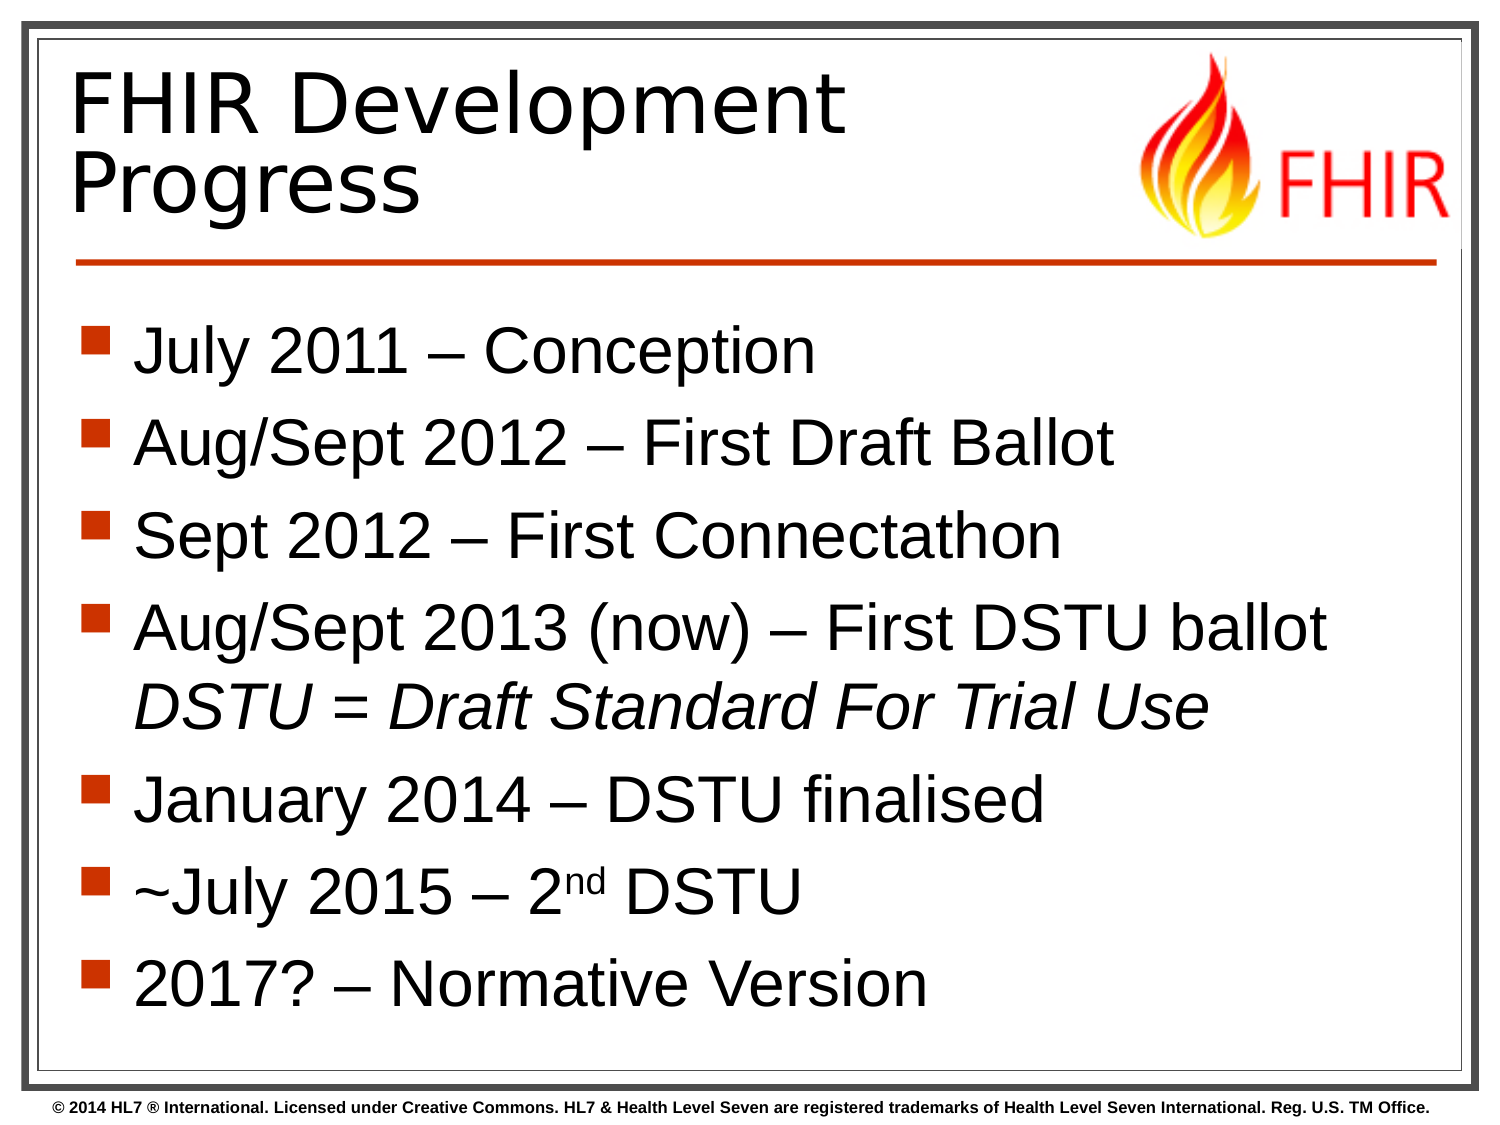

# FHIR Development Progress
July 2011 – Conception
Aug/Sept 2012 – First Draft Ballot
Sept 2012 – First Connectathon
Aug/Sept 2013 (now) – First DSTU ballot
DSTU = Draft Standard For Trial Use
January 2014 – DSTU finalised
~July 2015 – 2nd DSTU
2017? – Normative Version